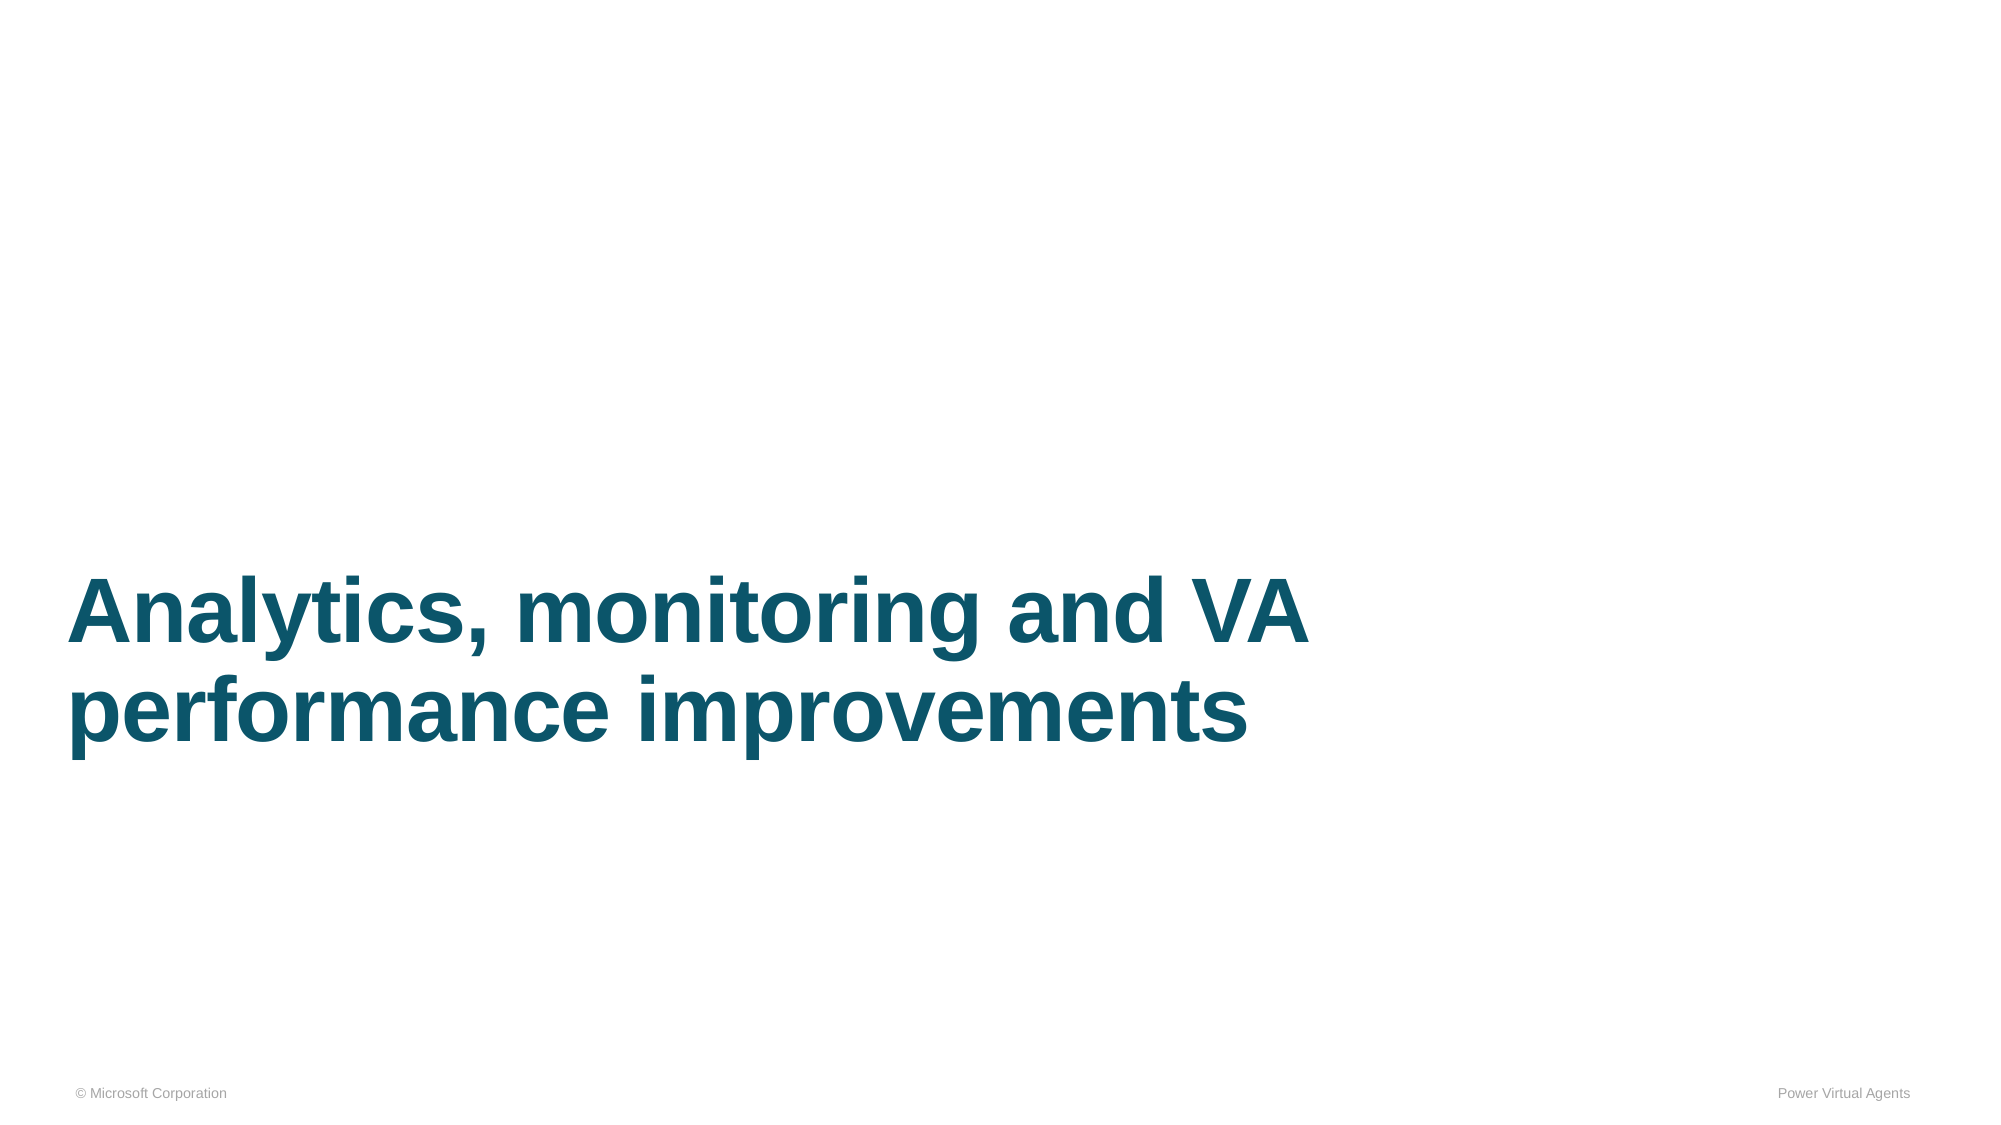

# Analytics, monitoring and VA performance improvements